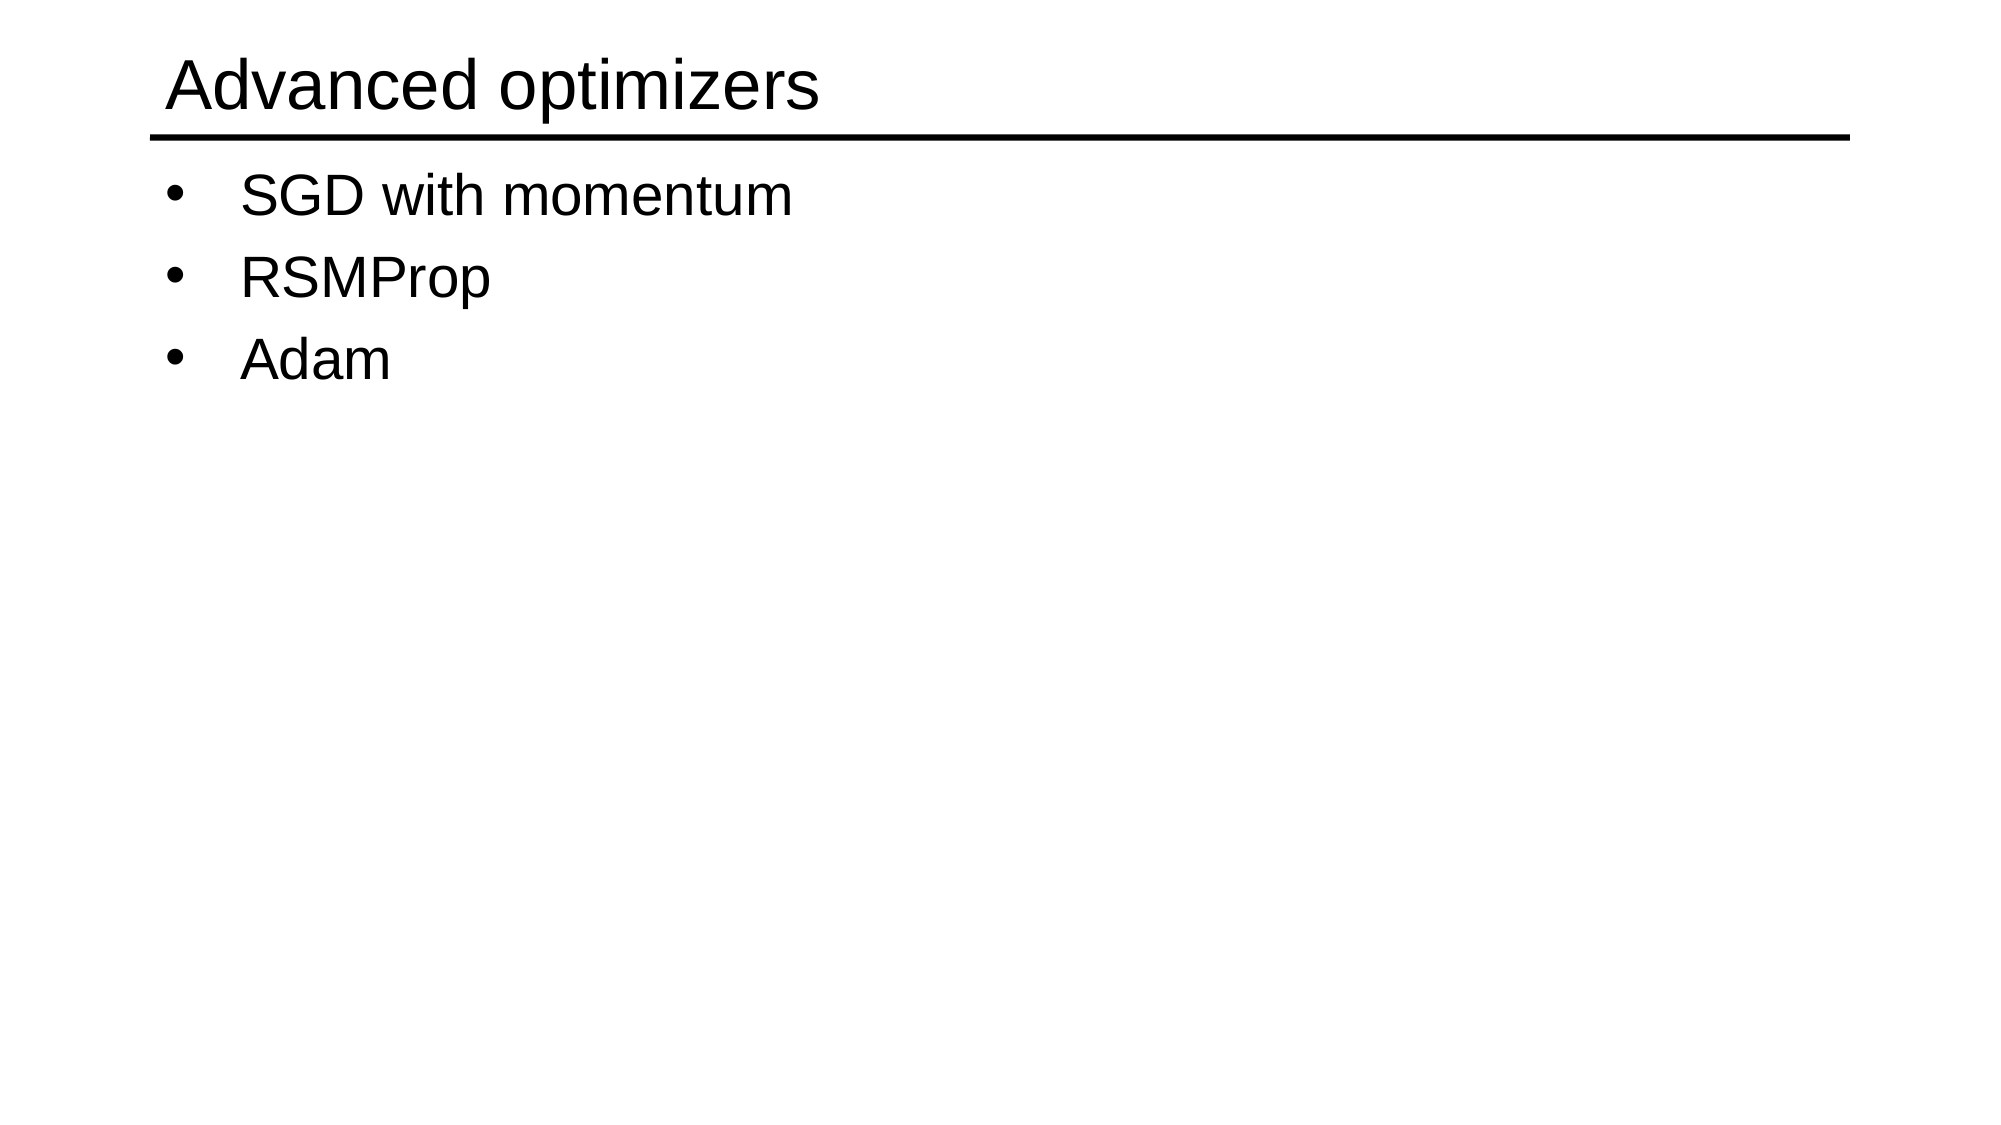

# Advanced optimizers
SGD with momentum
RSMProp
Adam